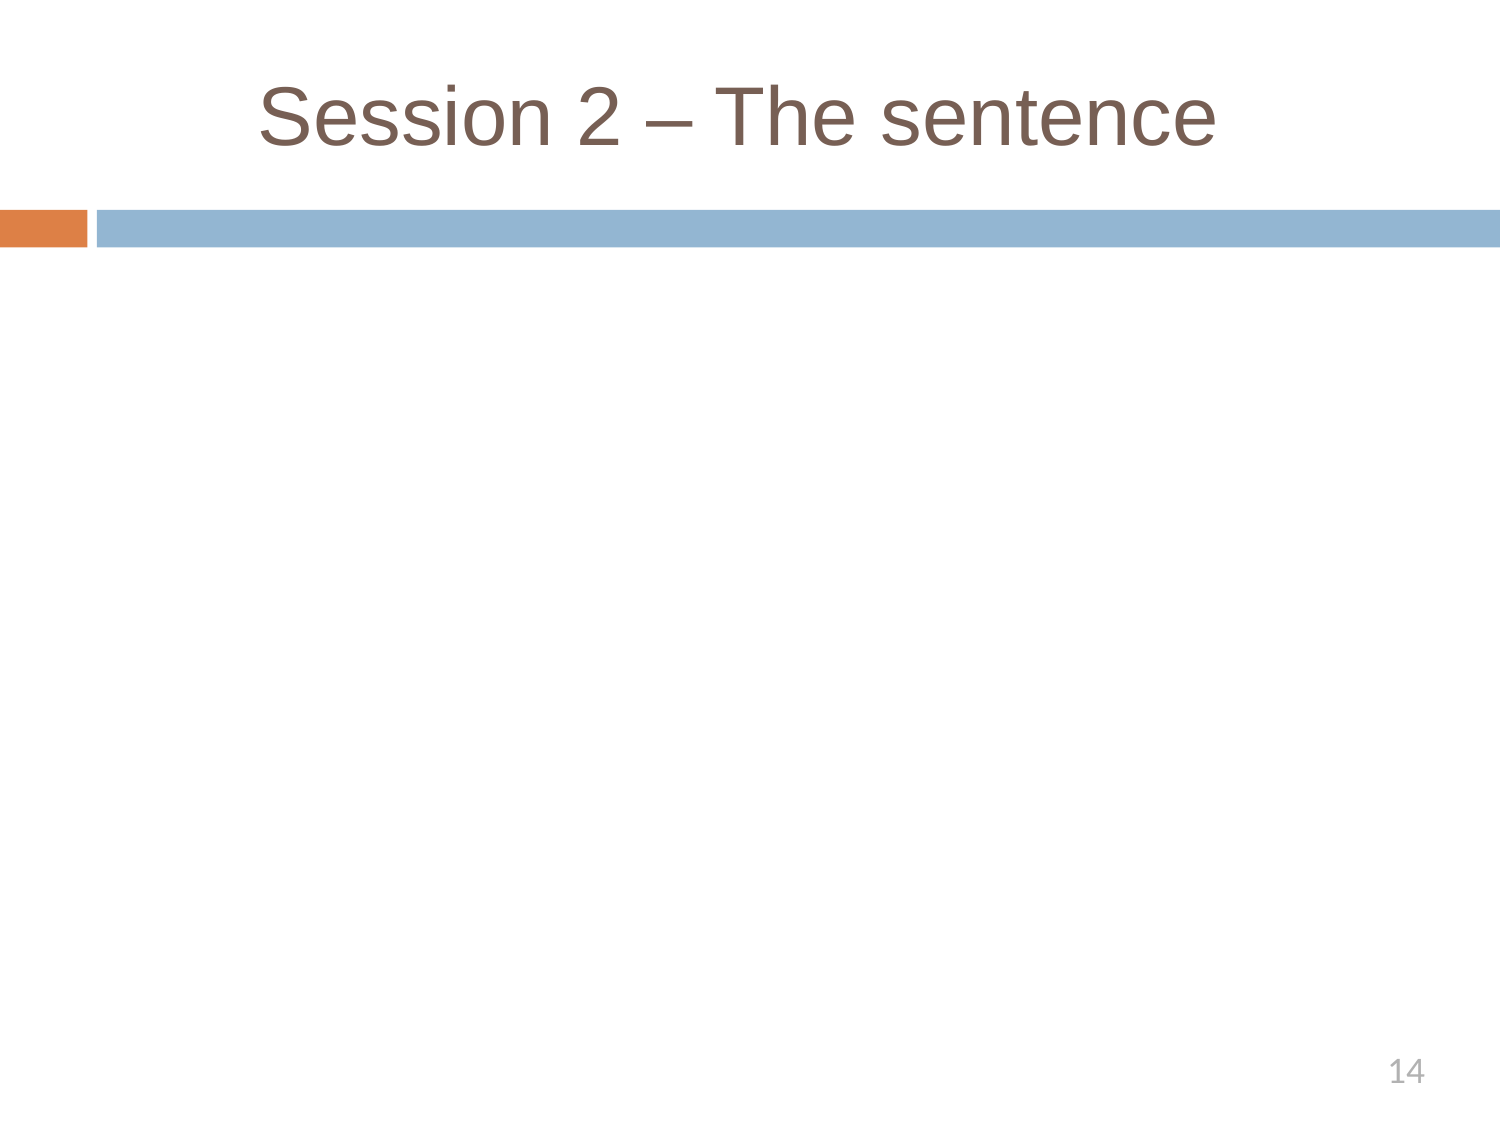

# Session 2 – The sentence
14